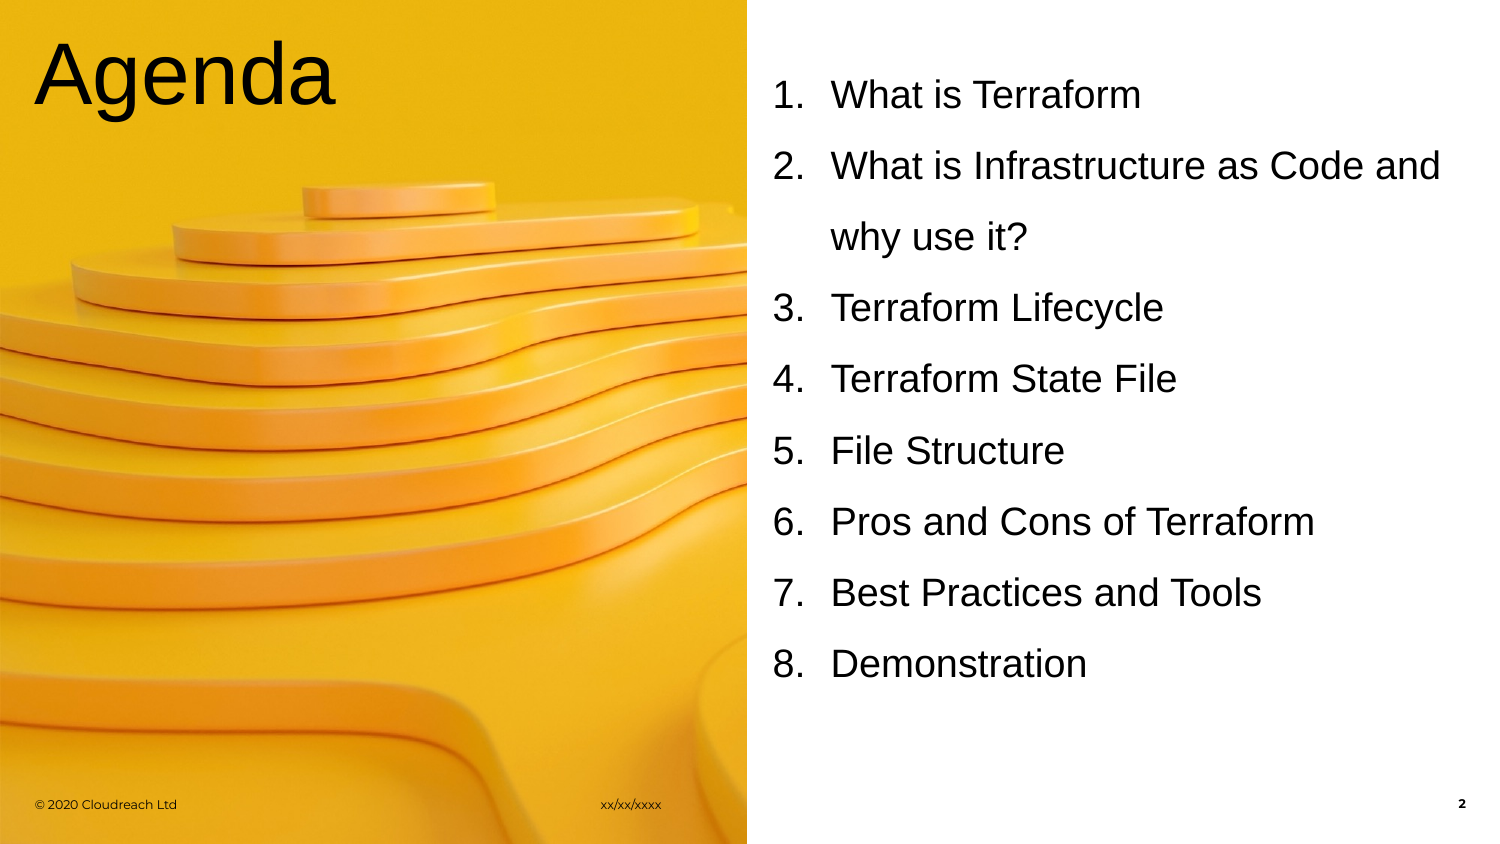

# Agenda
What is Terraform
What is Infrastructure as Code and why use it?
Terraform Lifecycle
Terraform State File
File Structure
Pros and Cons of Terraform
Best Practices and Tools
Demonstration
© 2020 Cloudreach Ltd
xx/xx/xxxx
2